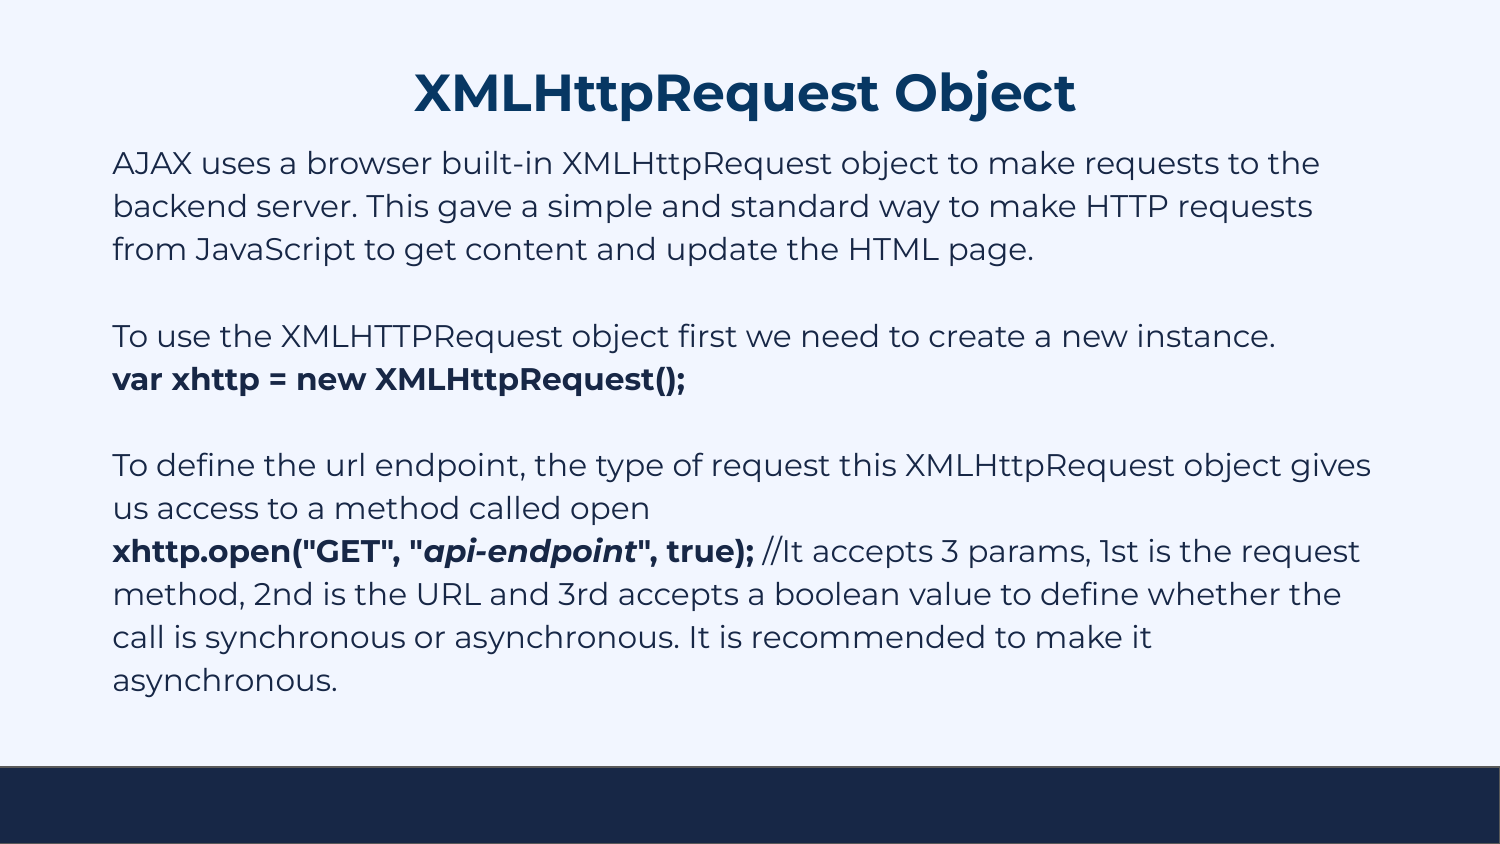

# XMLHttpRequest Object
AJAX uses a browser built-in XMLHttpRequest object to make requests to the backend server. This gave a simple and standard way to make HTTP requests from JavaScript to get content and update the HTML page.

To use the XMLHTTPRequest object first we need to create a new instance.
var xhttp = new XMLHttpRequest();

To define the url endpoint, the type of request this XMLHttpRequest object gives us access to a method called open
xhttp.open("GET", "api-endpoint", true); //It accepts 3 params, 1st is the request method, 2nd is the URL and 3rd accepts a boolean value to define whether the call is synchronous or asynchronous. It is recommended to make it asynchronous.